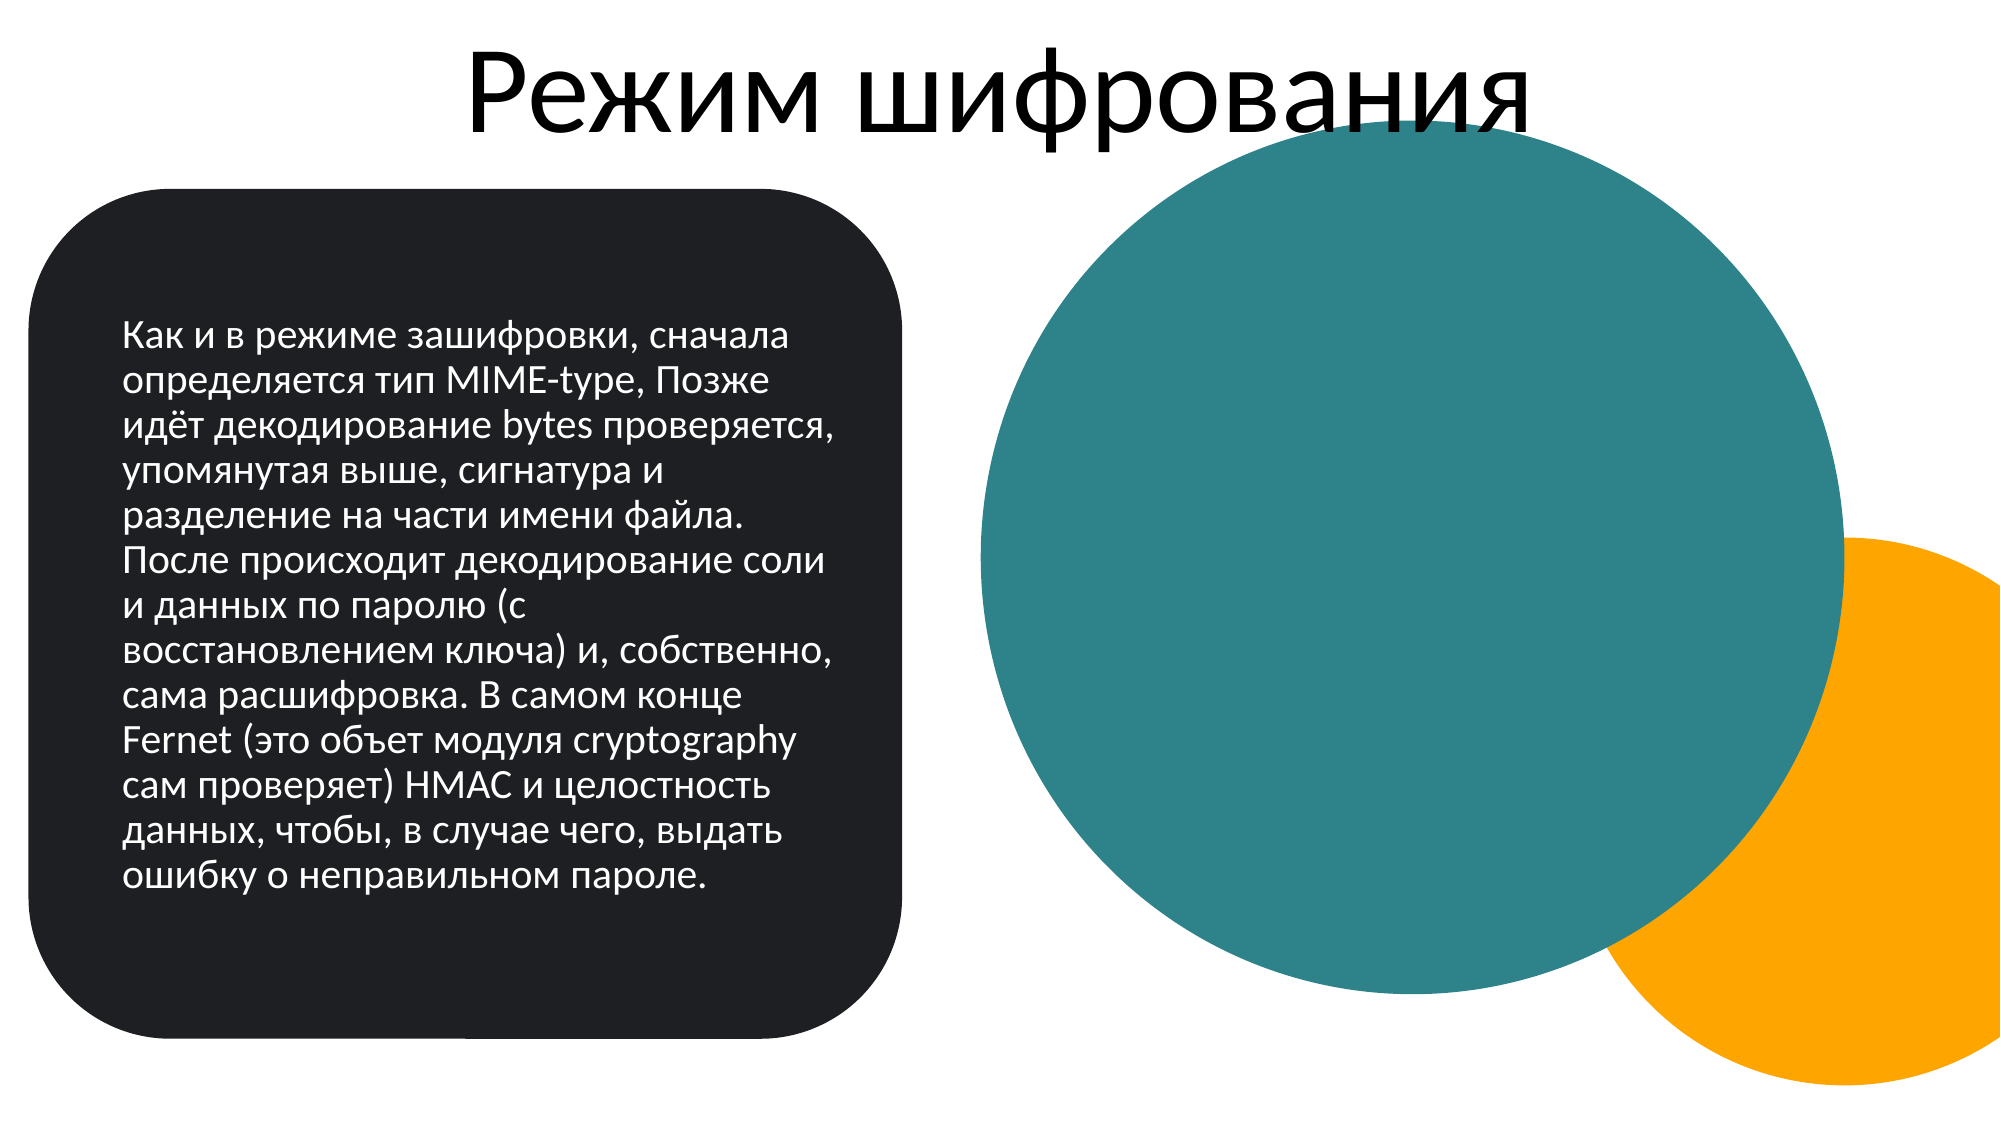

# Режим шифрования

Как и в режиме зашифровки, сначала определяется тип MIME-type, Позже идёт декодирование bytes проверяется, упомянутая выше, сигнатура и разделение на части имени файла. После происходит декодирование соли и данных по паролю (с восстановлением ключа) и, собственно, сама расшифровка. В самом конце Fernet (это объет модуля cryptography сам проверяет) HMAC и целостность данных, чтобы, в случае чего, выдать ошибку о неправильном пароле.